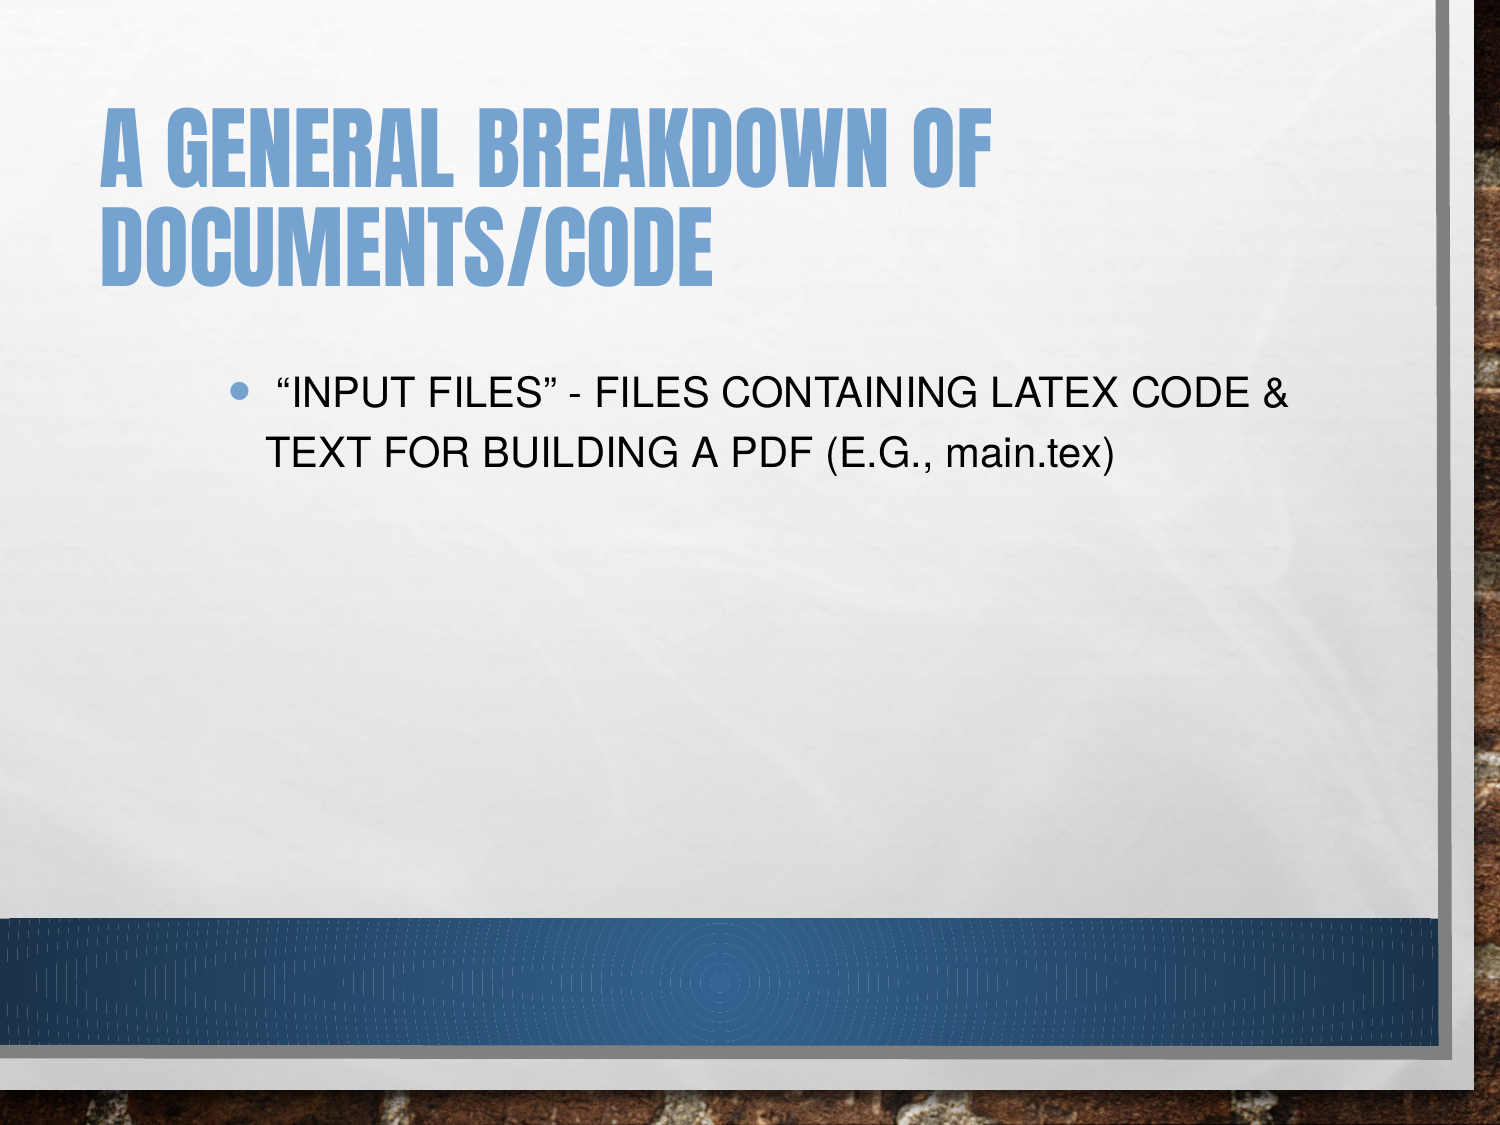

# A general breakdown of documents/code
 “Input files” - files containing LaTeX code & Text for building a PDF (e.g., main.tex)